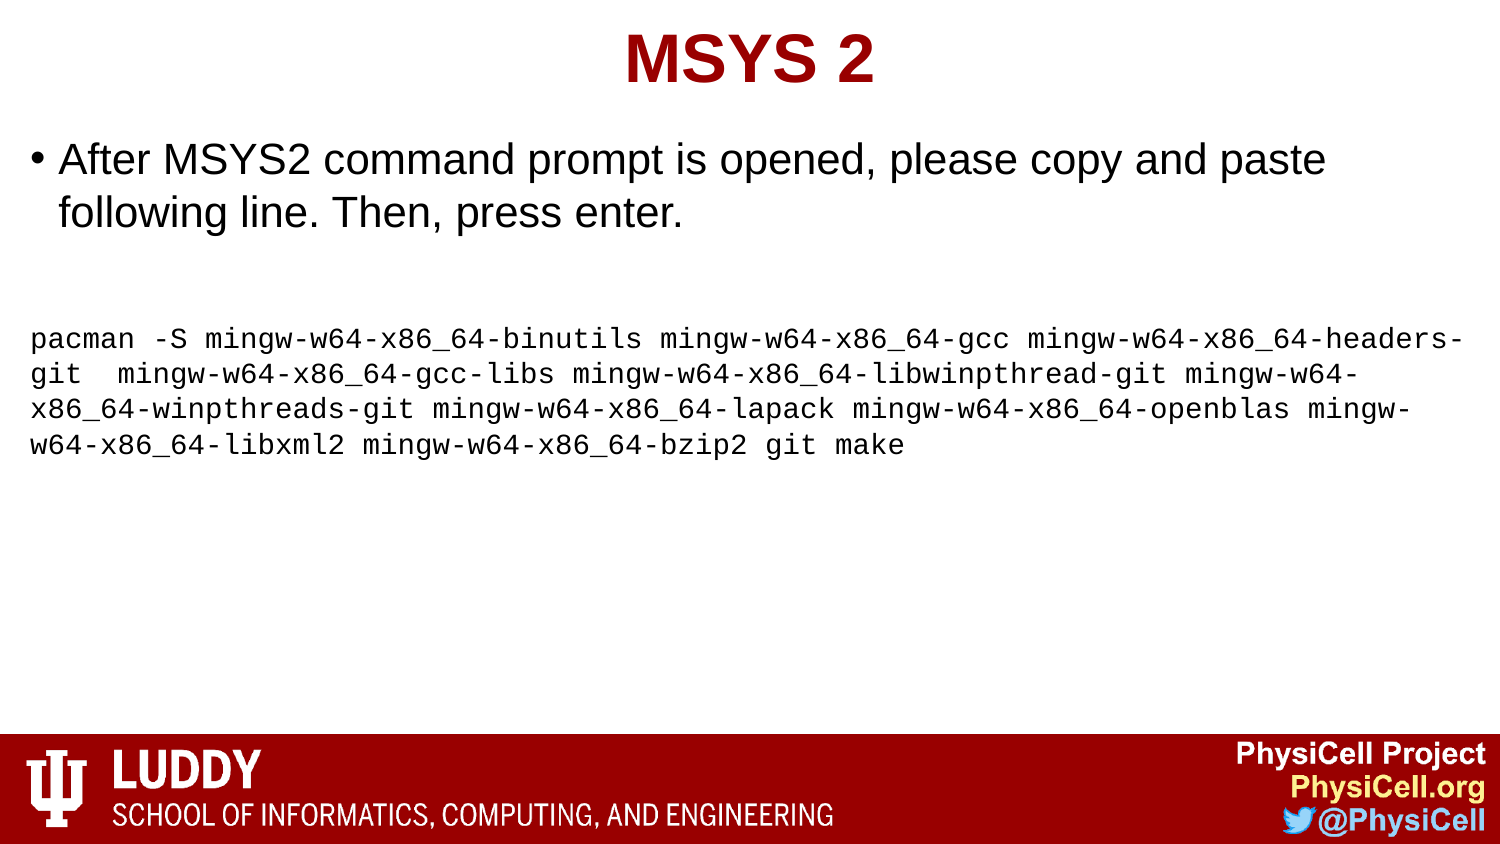

# MSYS 2
After MSYS2 command prompt is opened, please copy and paste following line. Then, press enter.

pacman -S mingw-w64-x86_64-binutils mingw-w64-x86_64-gcc mingw-w64-x86_64-headers-git  mingw-w64-x86_64-gcc-libs mingw-w64-x86_64-libwinpthread-git mingw-w64-x86_64-winpthreads-git mingw-w64-x86_64-lapack mingw-w64-x86_64-openblas mingw-w64-x86_64-libxml2 mingw-w64-x86_64-bzip2 git make